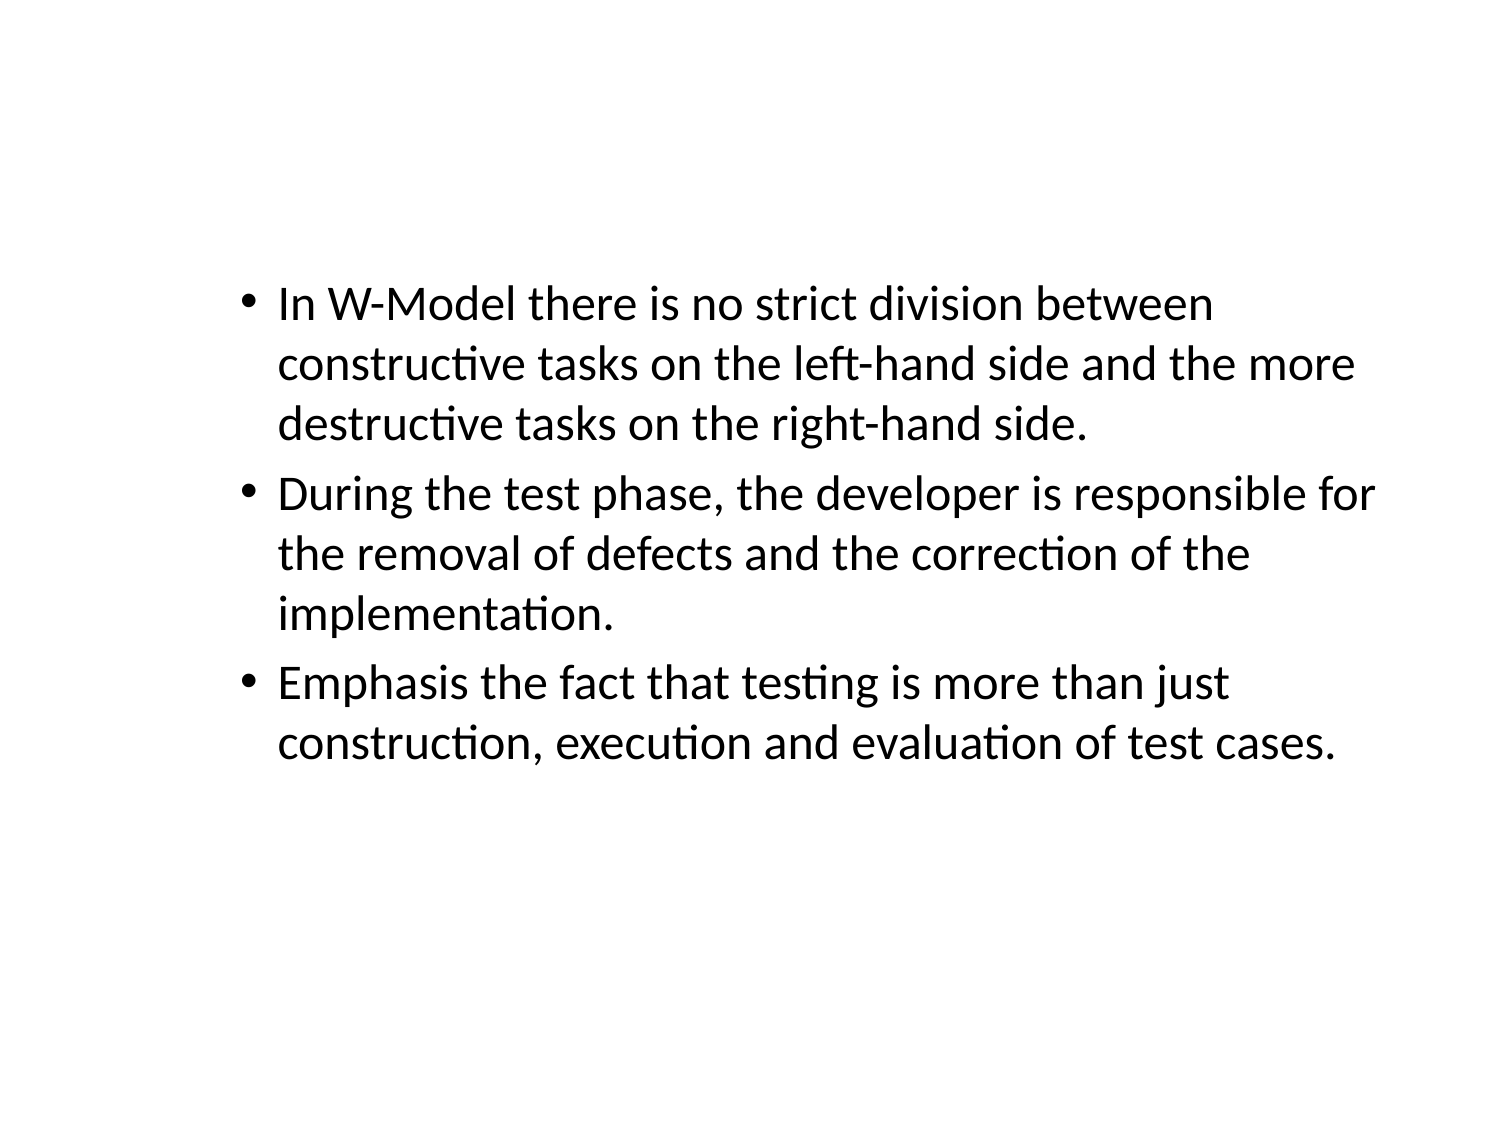

#
In W-Model there is no strict division between constructive tasks on the left-hand side and the more destructive tasks on the right-hand side.
During the test phase, the developer is responsible for the removal of defects and the correction of the implementation.
Emphasis the fact that testing is more than just construction, execution and evaluation of test cases.